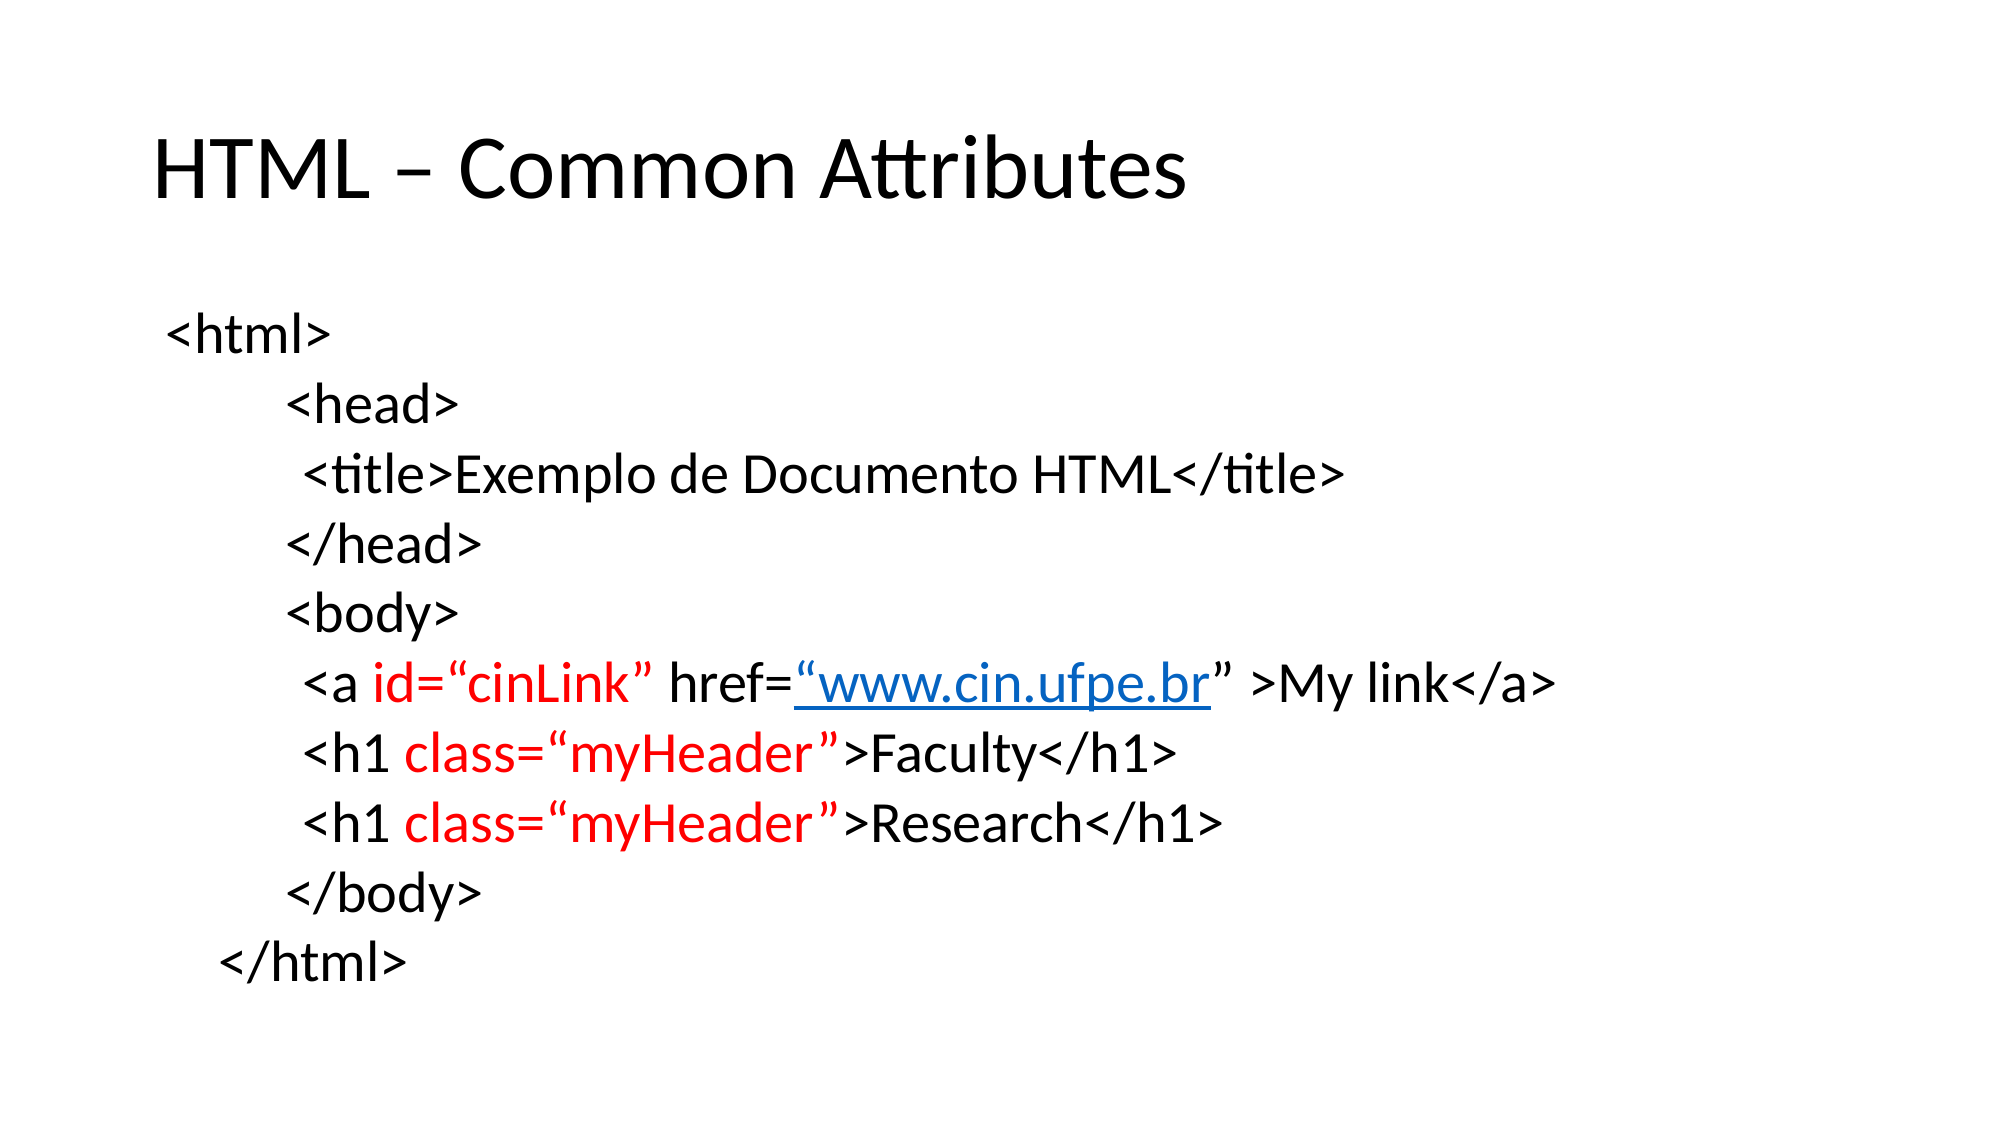

# HTML – Common Attributes
 <html>
          <head>
	<title>Exemplo de Documento HTML</title>
          </head>
          <body>
	<a id=“cinLink” href=“www.cin.ufpe.br” >My link</a>
	<h1 class=“myHeader”>Faculty</h1>
	<h1 class=“myHeader”>Research</h1>
          </body>
     </html>